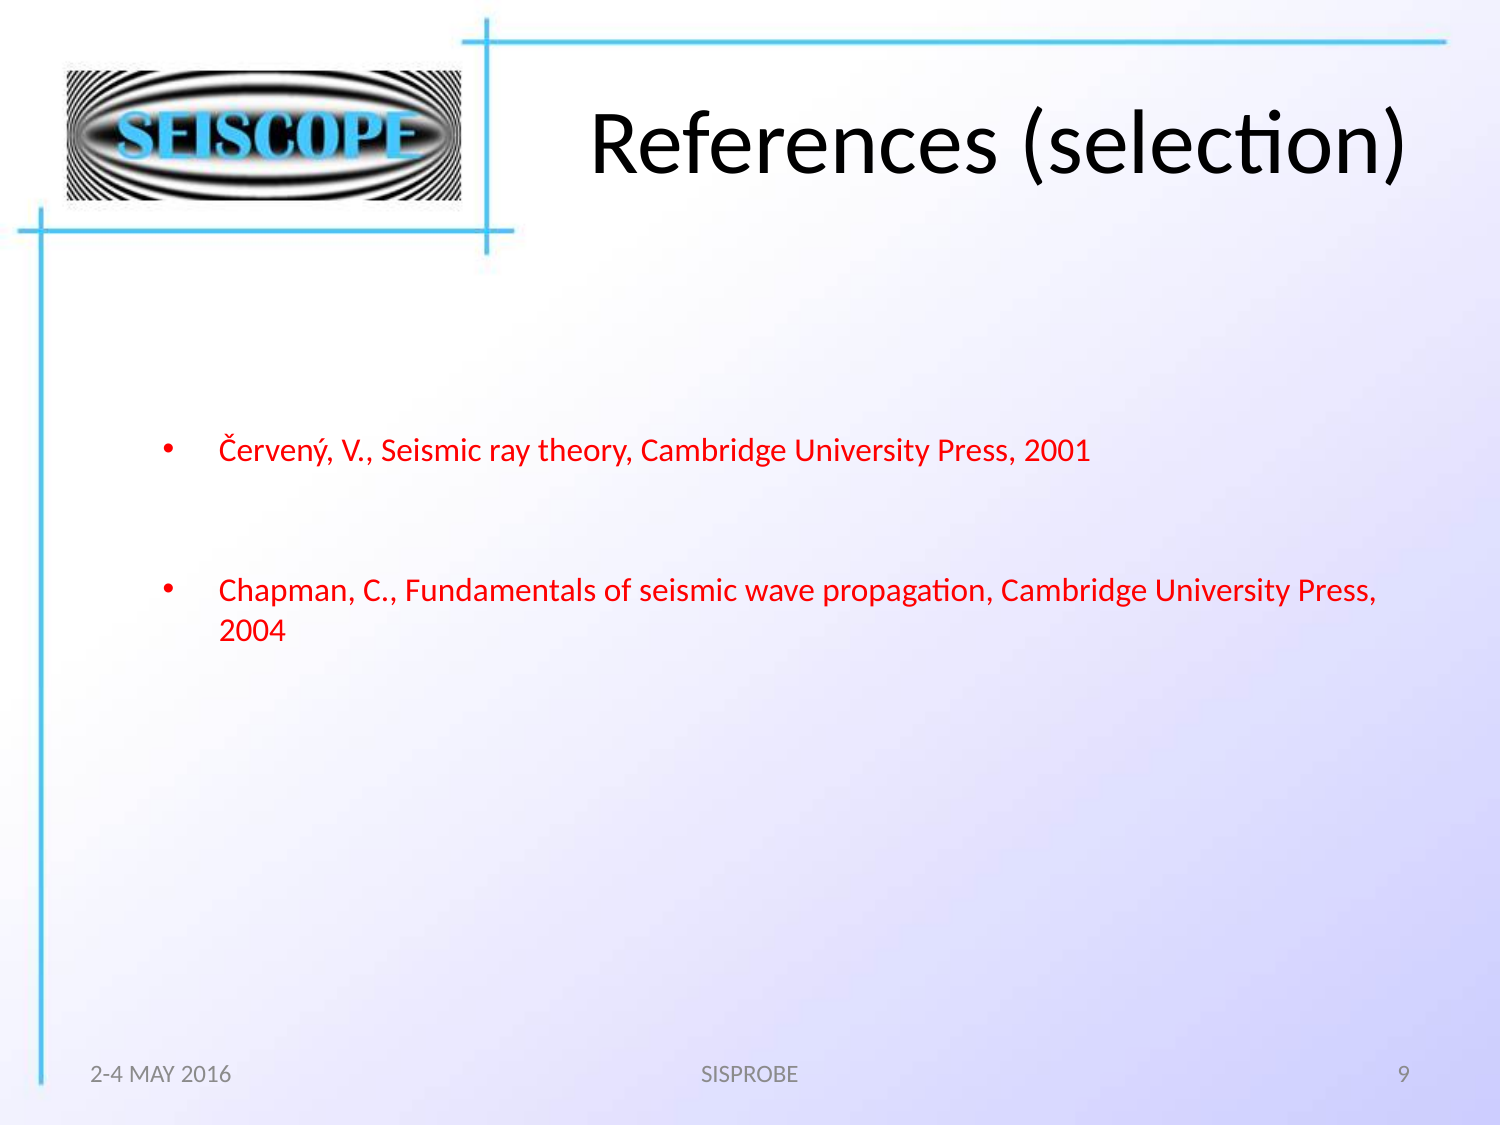

# References (selection)
Červený, V., Seismic ray theory, Cambridge University Press, 2001

Chapman, C., Fundamentals of seismic wave propagation, Cambridge University Press, 2004

2-4 MAY 2016
SISPROBE
9